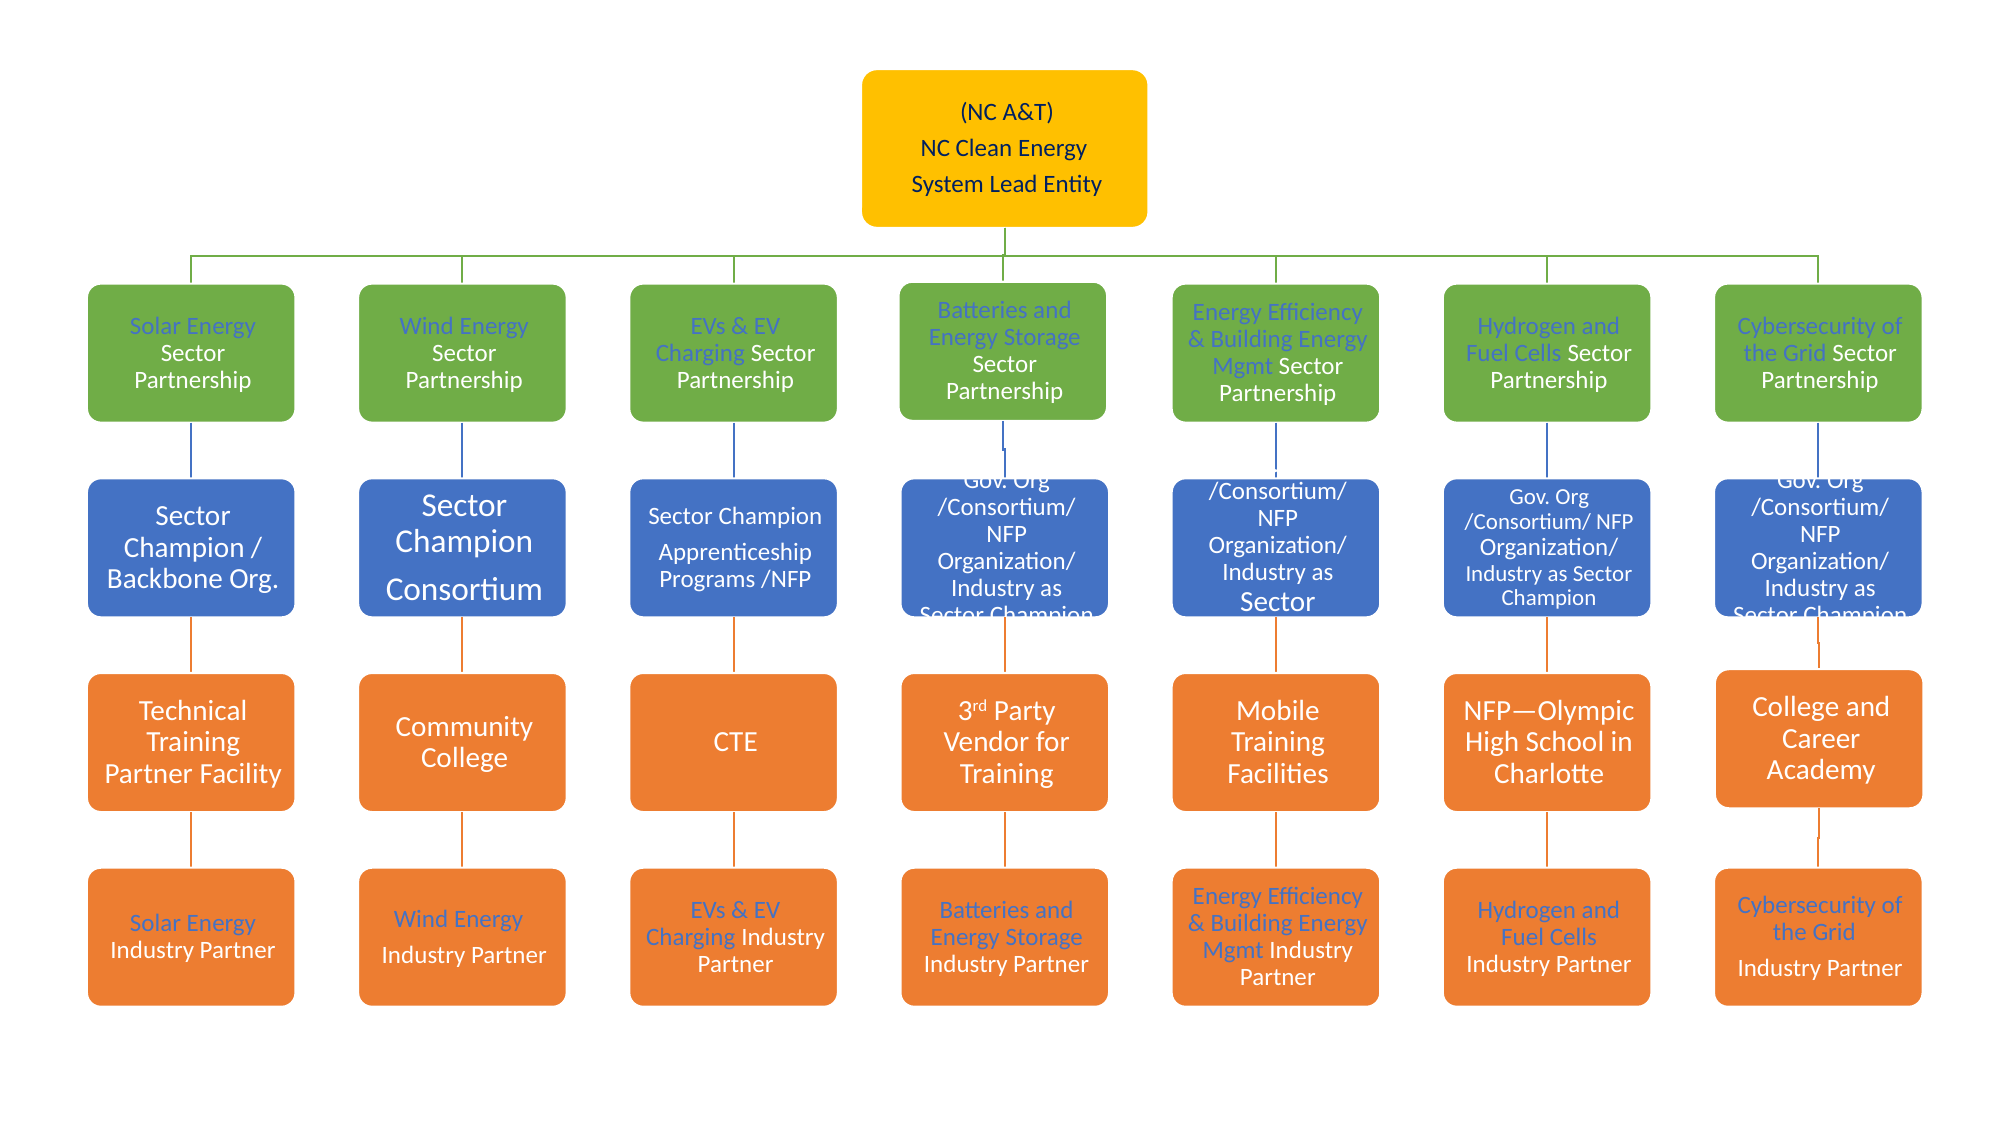

(NC A&T)
NC Clean Energy
System Lead Entity
Solar Energy Sector Partnership
Sector Champion / Backbone Org.
Technical Training Partner Facility
Solar Energy Industry Partner
Wind Energy Sector Partnership
Sector Champion
Consortium
Community College
Wind Energy
Industry Partner
EVs & EV Charging Sector Partnership
Sector Champion
Apprenticeship Programs /NFP
CTE
EVs & EV Charging Industry Partner
Batteries and Energy Storage Sector Partnership
Gov. Org /Consortium/ NFP Organization/ Industry as Sector Champion
3rd Party Vendor for Training
Batteries and Energy Storage Industry Partner
Energy Efficiency & Building Energy Mgmt Sector Partnership
Gov. Org /Consortium/ NFP Organization/ Industry as Sector Champion
Mobile Training Facilities
Energy Efficiency & Building Energy Mgmt Industry Partner
Hydrogen and Fuel Cells Sector Partnership
Gov. Org /Consortium/ NFP Organization/ Industry as Sector Champion
NFP—Olympic High School in Charlotte
Hydrogen and Fuel Cells Industry Partner
Cybersecurity of the Grid Sector Partnership
Gov. Org /Consortium/ NFP Organization/ Industry as Sector Champion
College and Career Academy
Cybersecurity of the Grid
Industry Partner